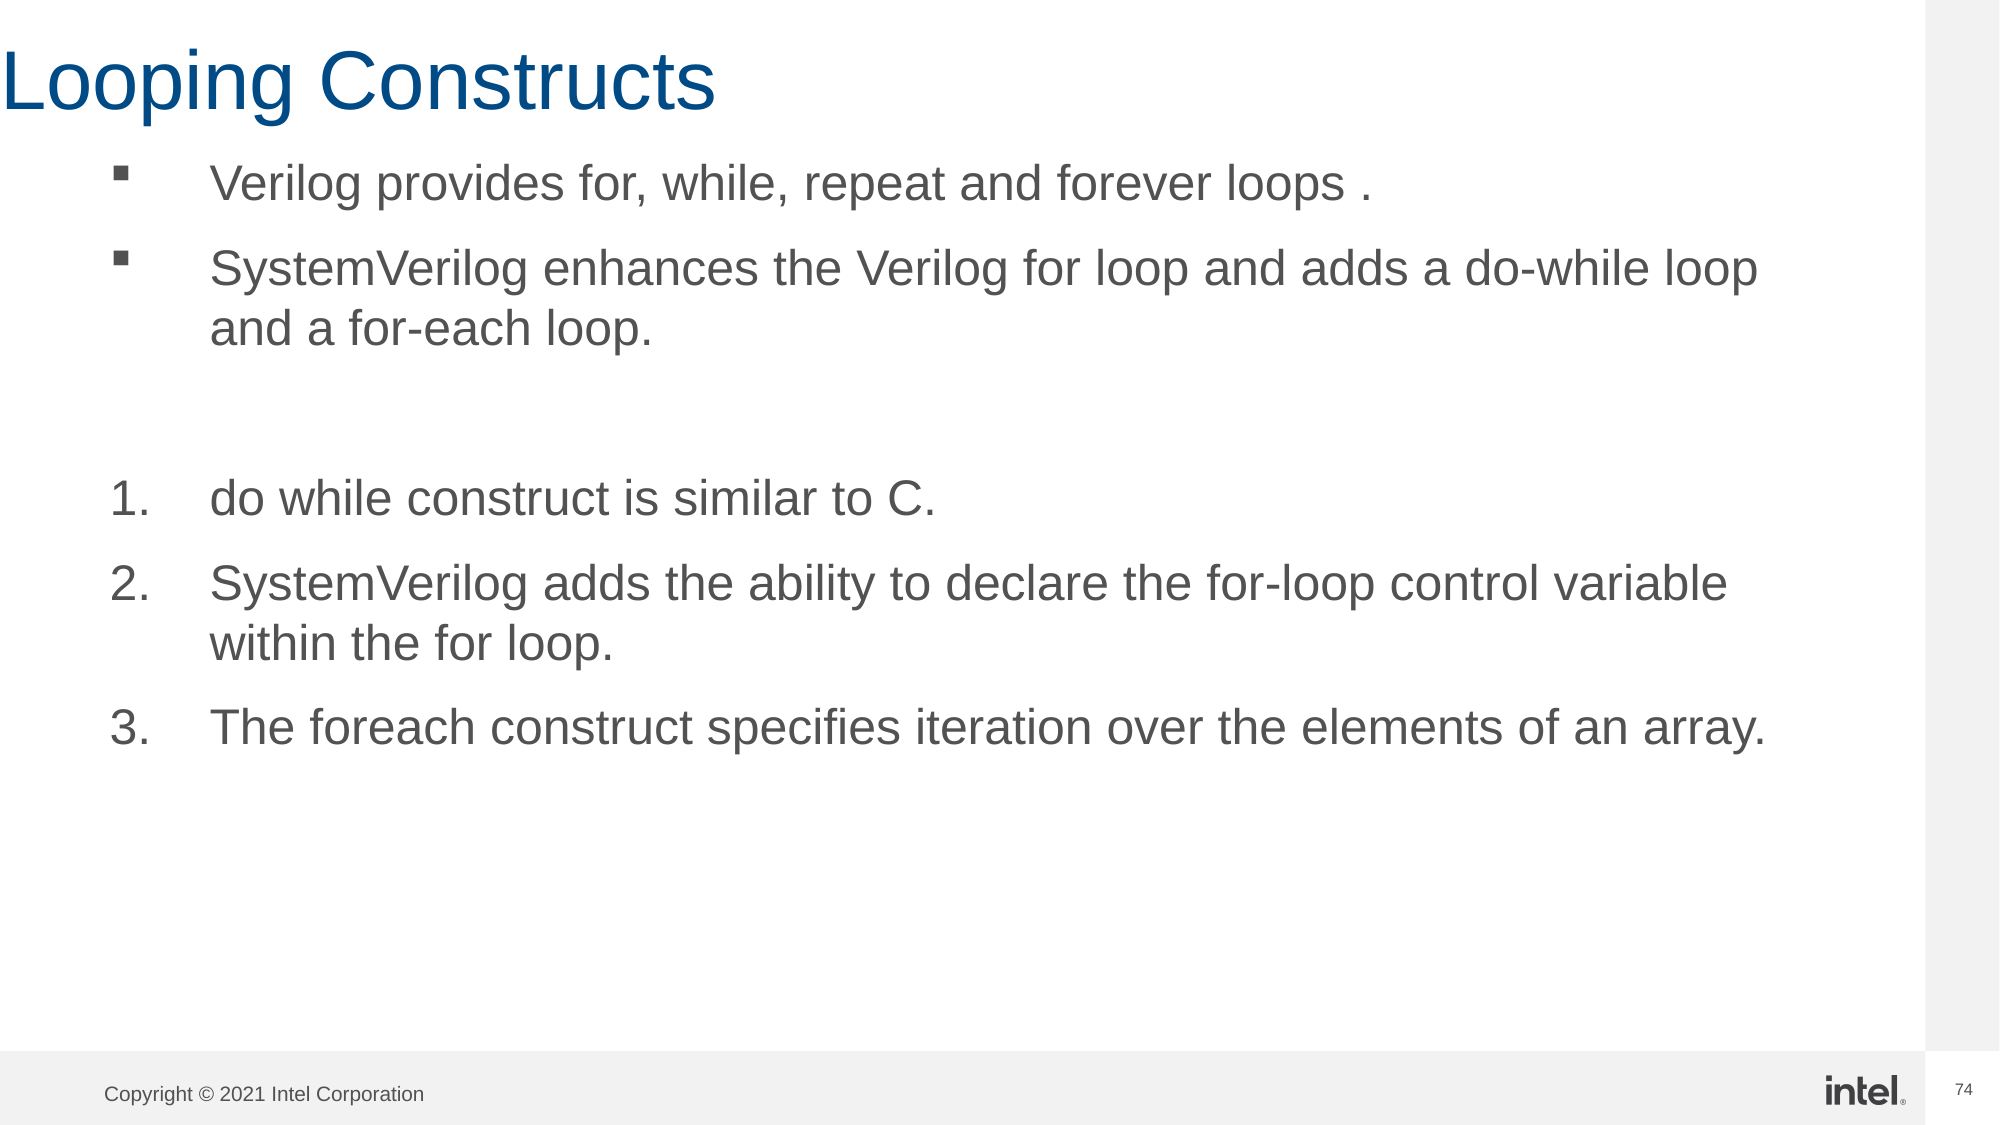

74

# Looping Constructs
Verilog provides for, while, repeat and forever loops .
SystemVerilog enhances the Verilog for loop and adds a do-while loop and a for-each loop.

do while construct is similar to C.
SystemVerilog adds the ability to declare the for-loop control variable within the for loop.
The foreach construct specifies iteration over the elements of an array.